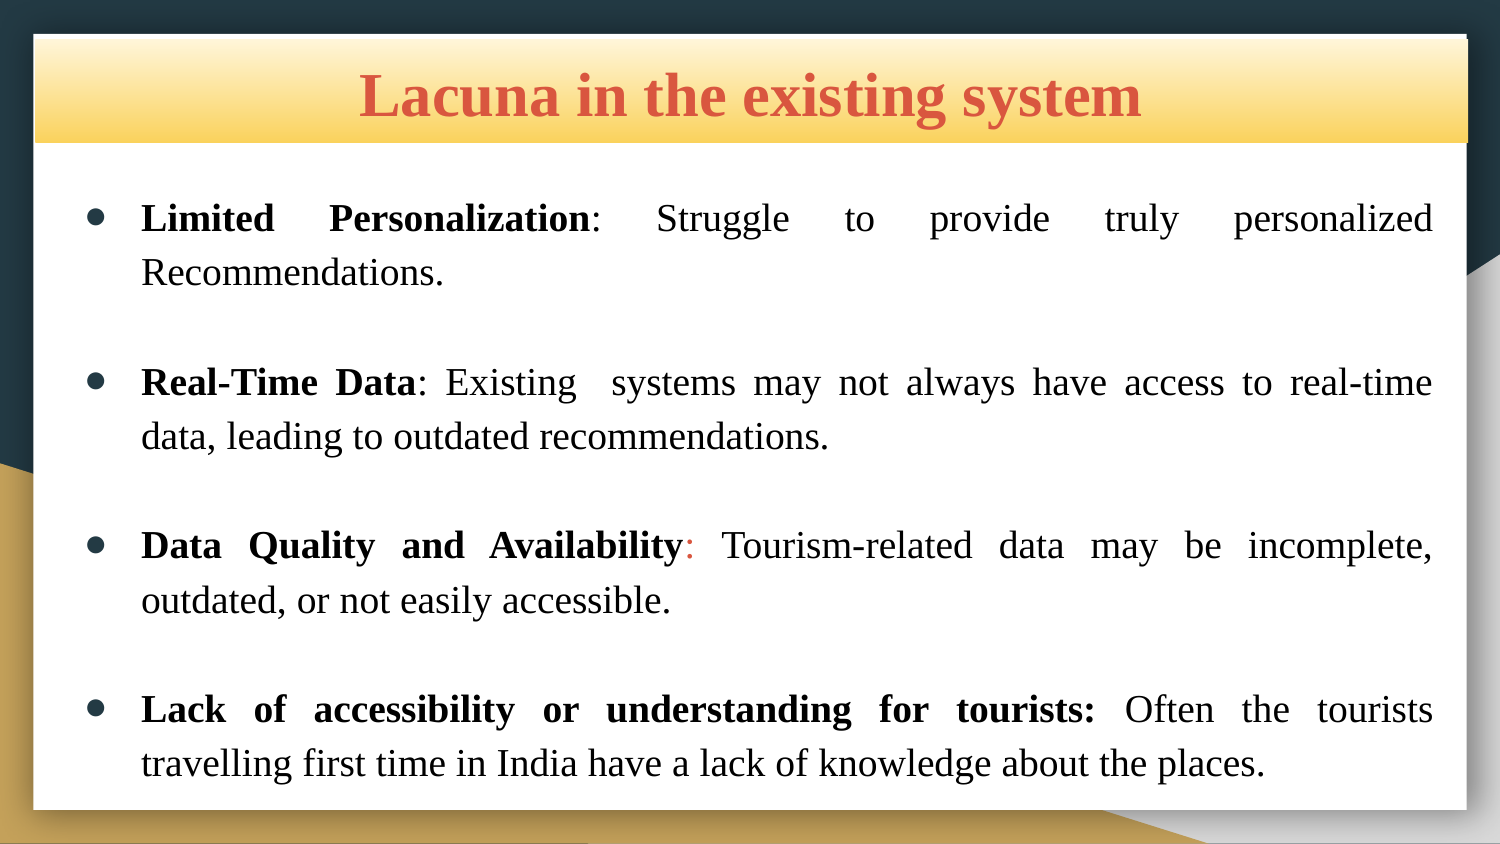

# Lacuna in the existing system
Limited Personalization: Struggle to provide truly personalized Recommendations.

Real-Time Data: Existing  systems may not always have access to real-time data, leading to outdated recommendations.

Data Quality and Availability: Tourism-related data may be incomplete, outdated, or not easily accessible.

Lack of accessibility or understanding for tourists: Often the tourists travelling first time in India have a lack of knowledge about the places.